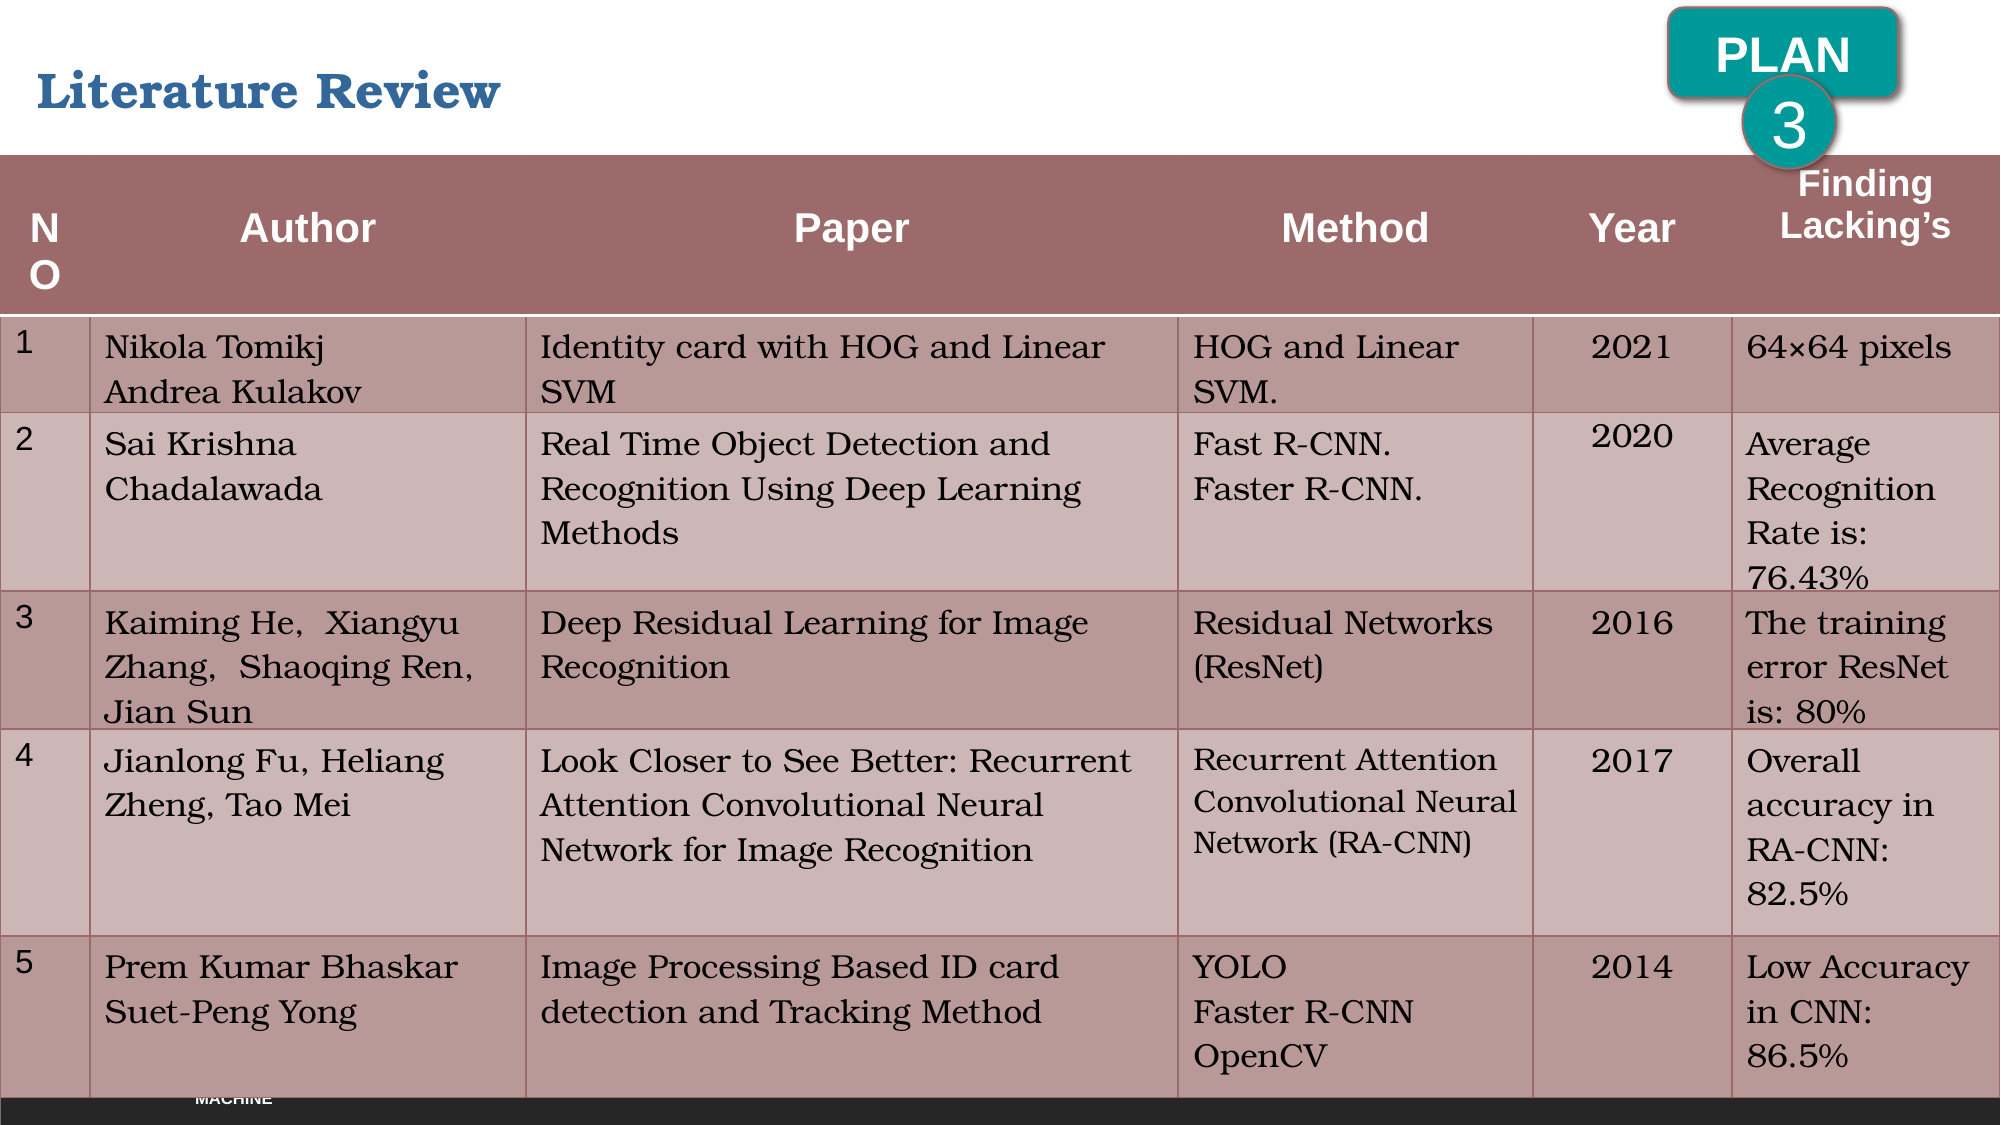

PLAN
Literature Review
3
| NO | Author | Paper | Method | Year | Finding Lacking’s |
| --- | --- | --- | --- | --- | --- |
| 1 | Nikola Tomikj Andrea Kulakov | Identity card with HOG and Linear SVM | HOG and Linear SVM. | 2021 | 64×64 pixels |
| 2 | Sai Krishna Chadalawada | Real Time Object Detection and Recognition Using Deep Learning Methods | Fast R-CNN. Faster R-CNN. | 2020 | Average Recognition Rate is: 76.43% |
| 3 | Kaiming He,  Xiangyu Zhang,  Shaoqing Ren, Jian Sun | Deep Residual Learning for Image Recognition | Residual Networks (ResNet) | 2016 | The training error ResNet is: 80% |
| 4 | Jianlong Fu, Heliang Zheng, Tao Mei | Look Closer to See Better: Recurrent Attention Convolutional Neural Network for Image Recognition | Recurrent Attention Convolutional Neural Network (RA-CNN) | 2017 | Overall accuracy in RA-CNN: 82.5% |
| 5 | Prem Kumar Bhaskar Suet-Peng Yong | Image Processing Based ID card detection and Tracking Method | YOLO Faster R-CNN OpenCV | 2014 | Low Accuracy in CNN: 86.5% |
Real Time Identity Ribbon Detection Based on Histogram Oriented Gradient and Linear Supported Vector Machine
20/01/2022